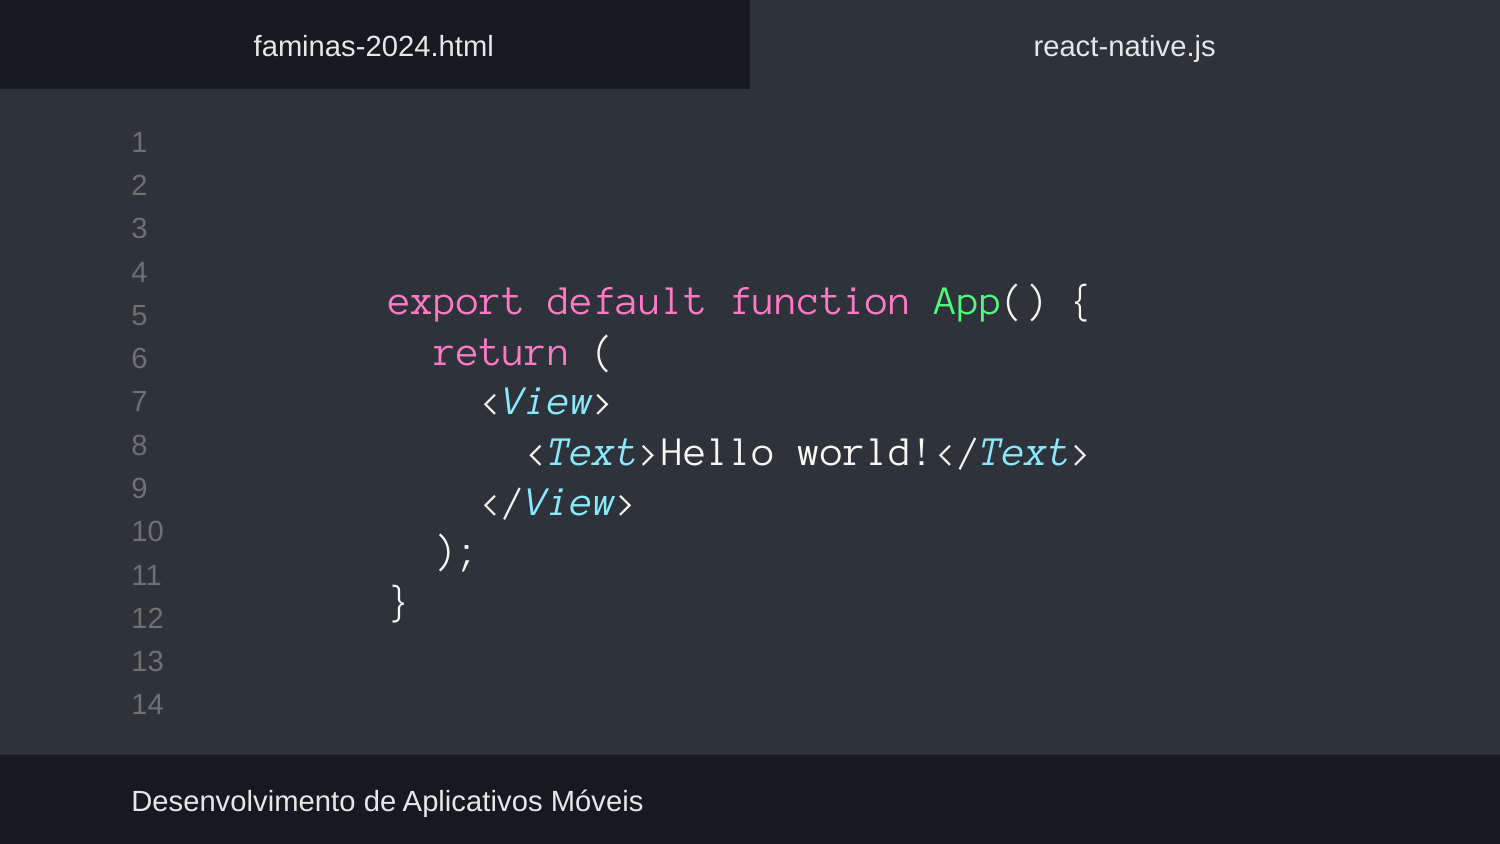

faminas-2024.html
react-native.js
export default function App() {
  return (
    <View>
      <Text>Hello world!</Text>
    </View>
  );
}
Desenvolvimento de Aplicativos Móveis